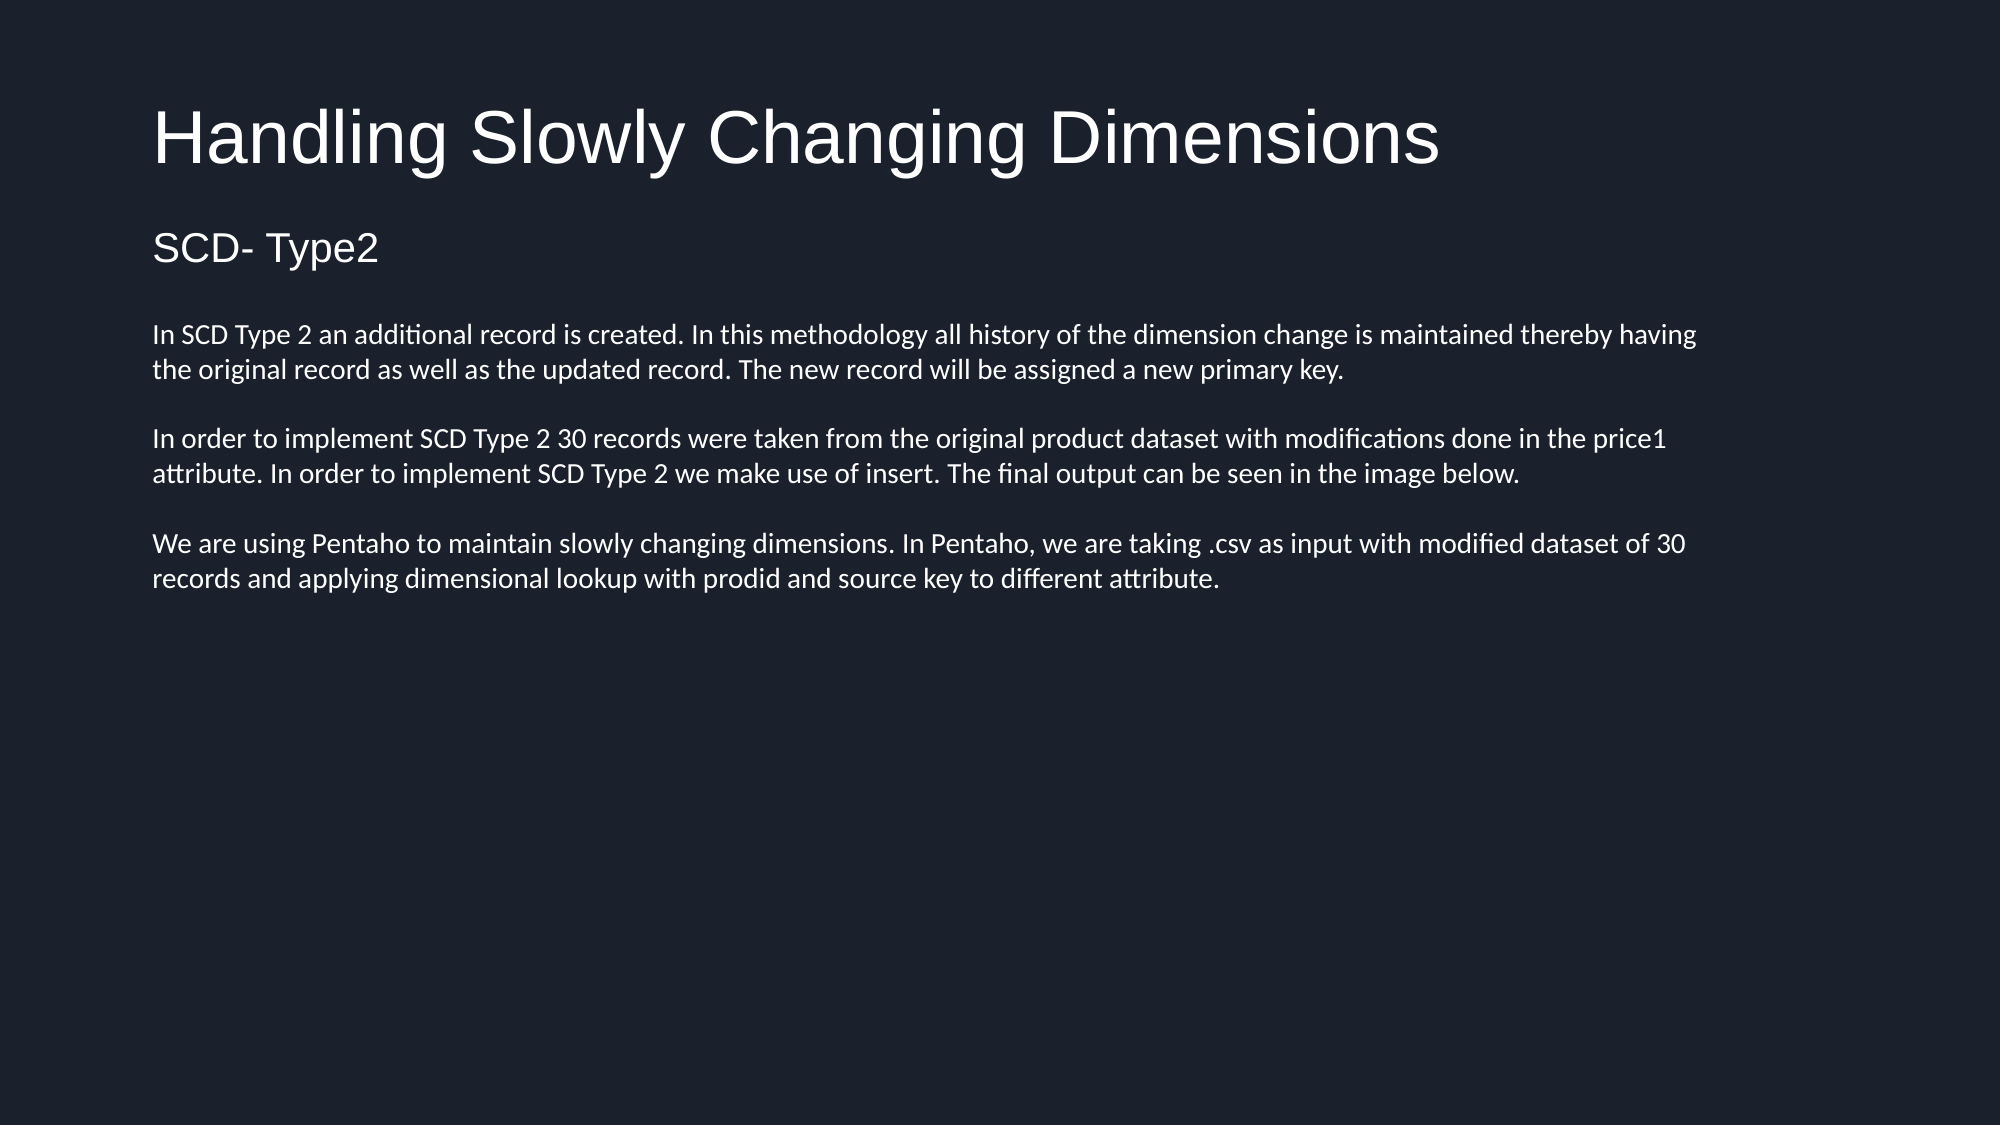

# Handling Slowly Changing Dimensions
SCD- Type2
In SCD Type 2 an additional record is created. In this methodology all history of the dimension change is maintained thereby having the original record as well as the updated record. The new record will be assigned a new primary key.

In order to implement SCD Type 2 30 records were taken from the original product dataset with modifications done in the price1 attribute. In order to implement SCD Type 2 we make use of insert. The final output can be seen in the image below.

We are using Pentaho to maintain slowly changing dimensions. In Pentaho, we are taking .csv as input with modified dataset of 30 records and applying dimensional lookup with prodid and source key to different attribute.